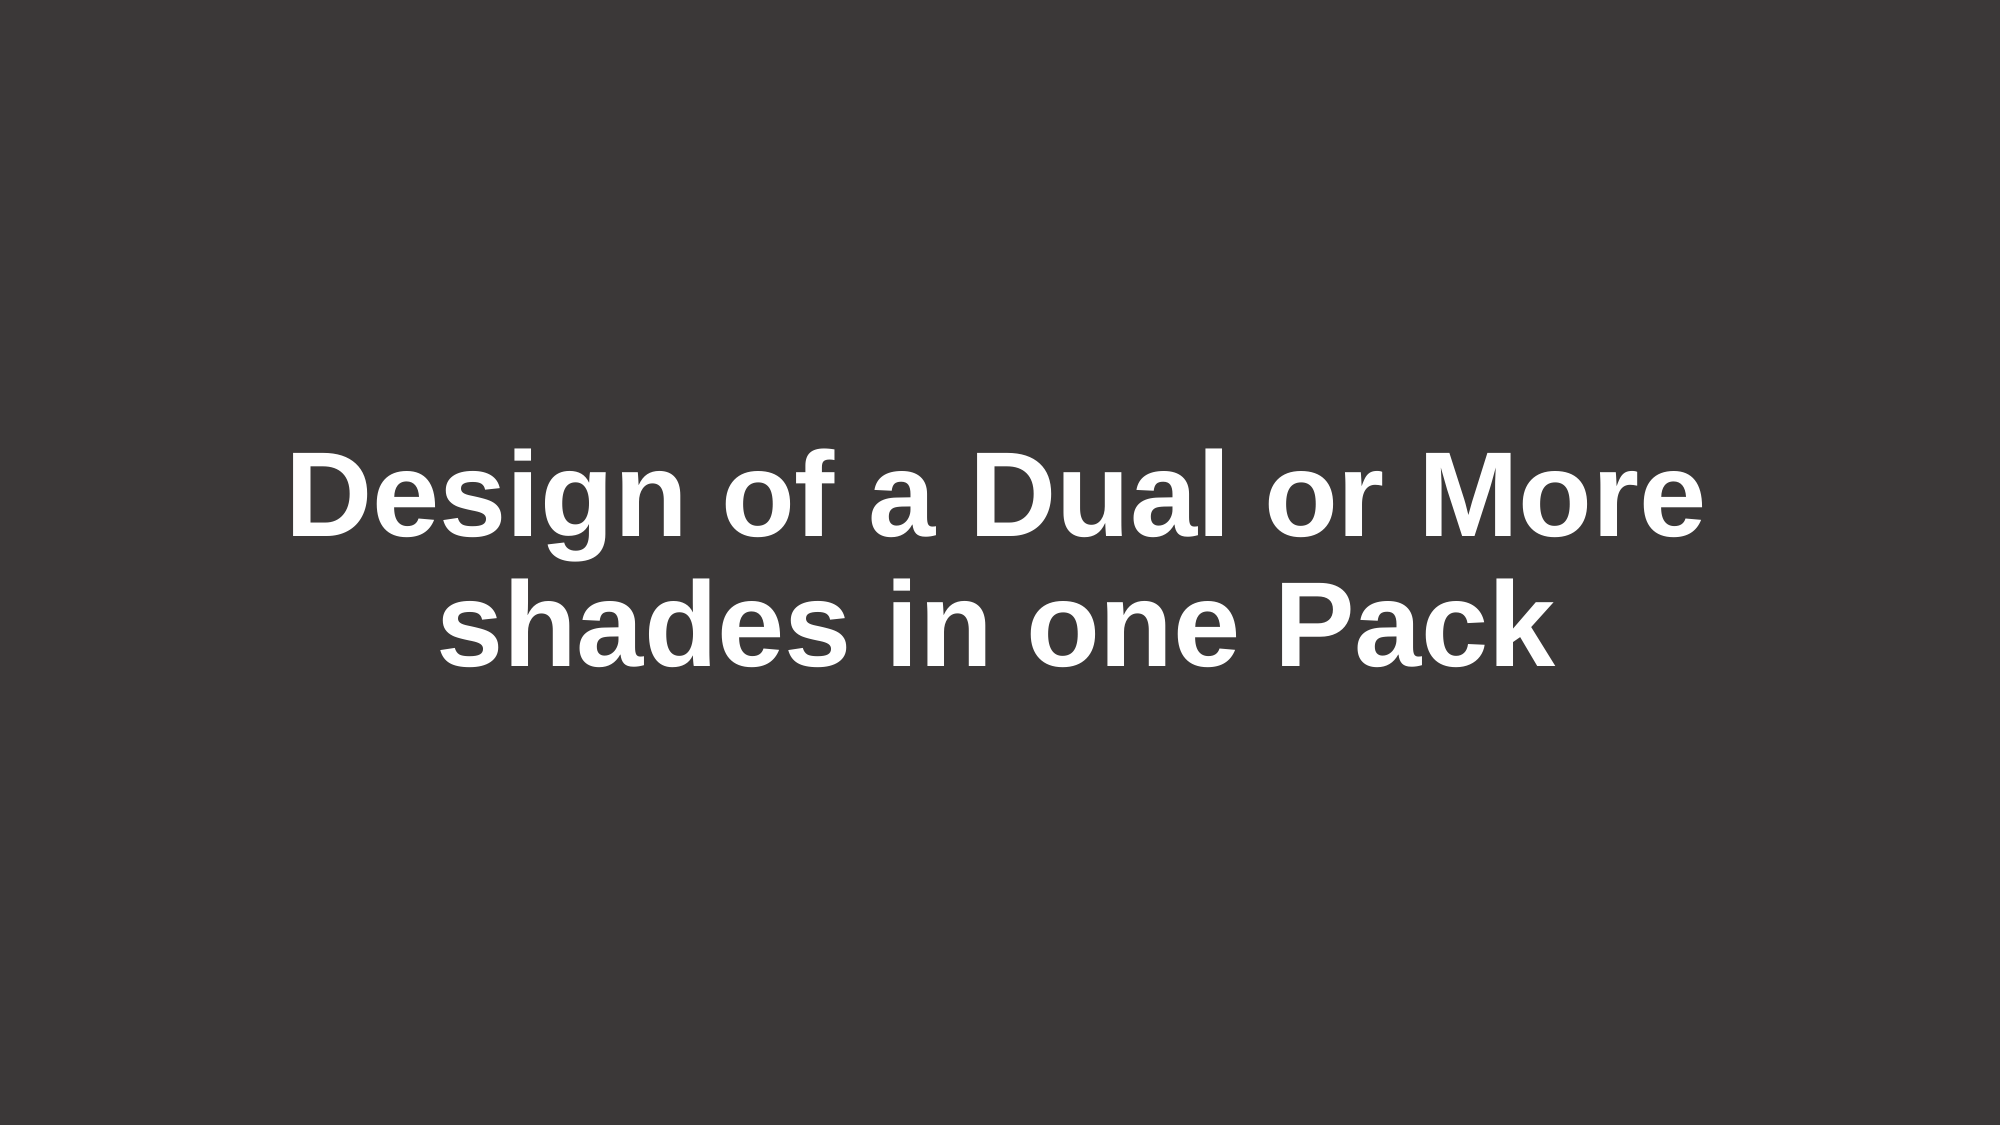

Design of a Dual or More shades in one Pack